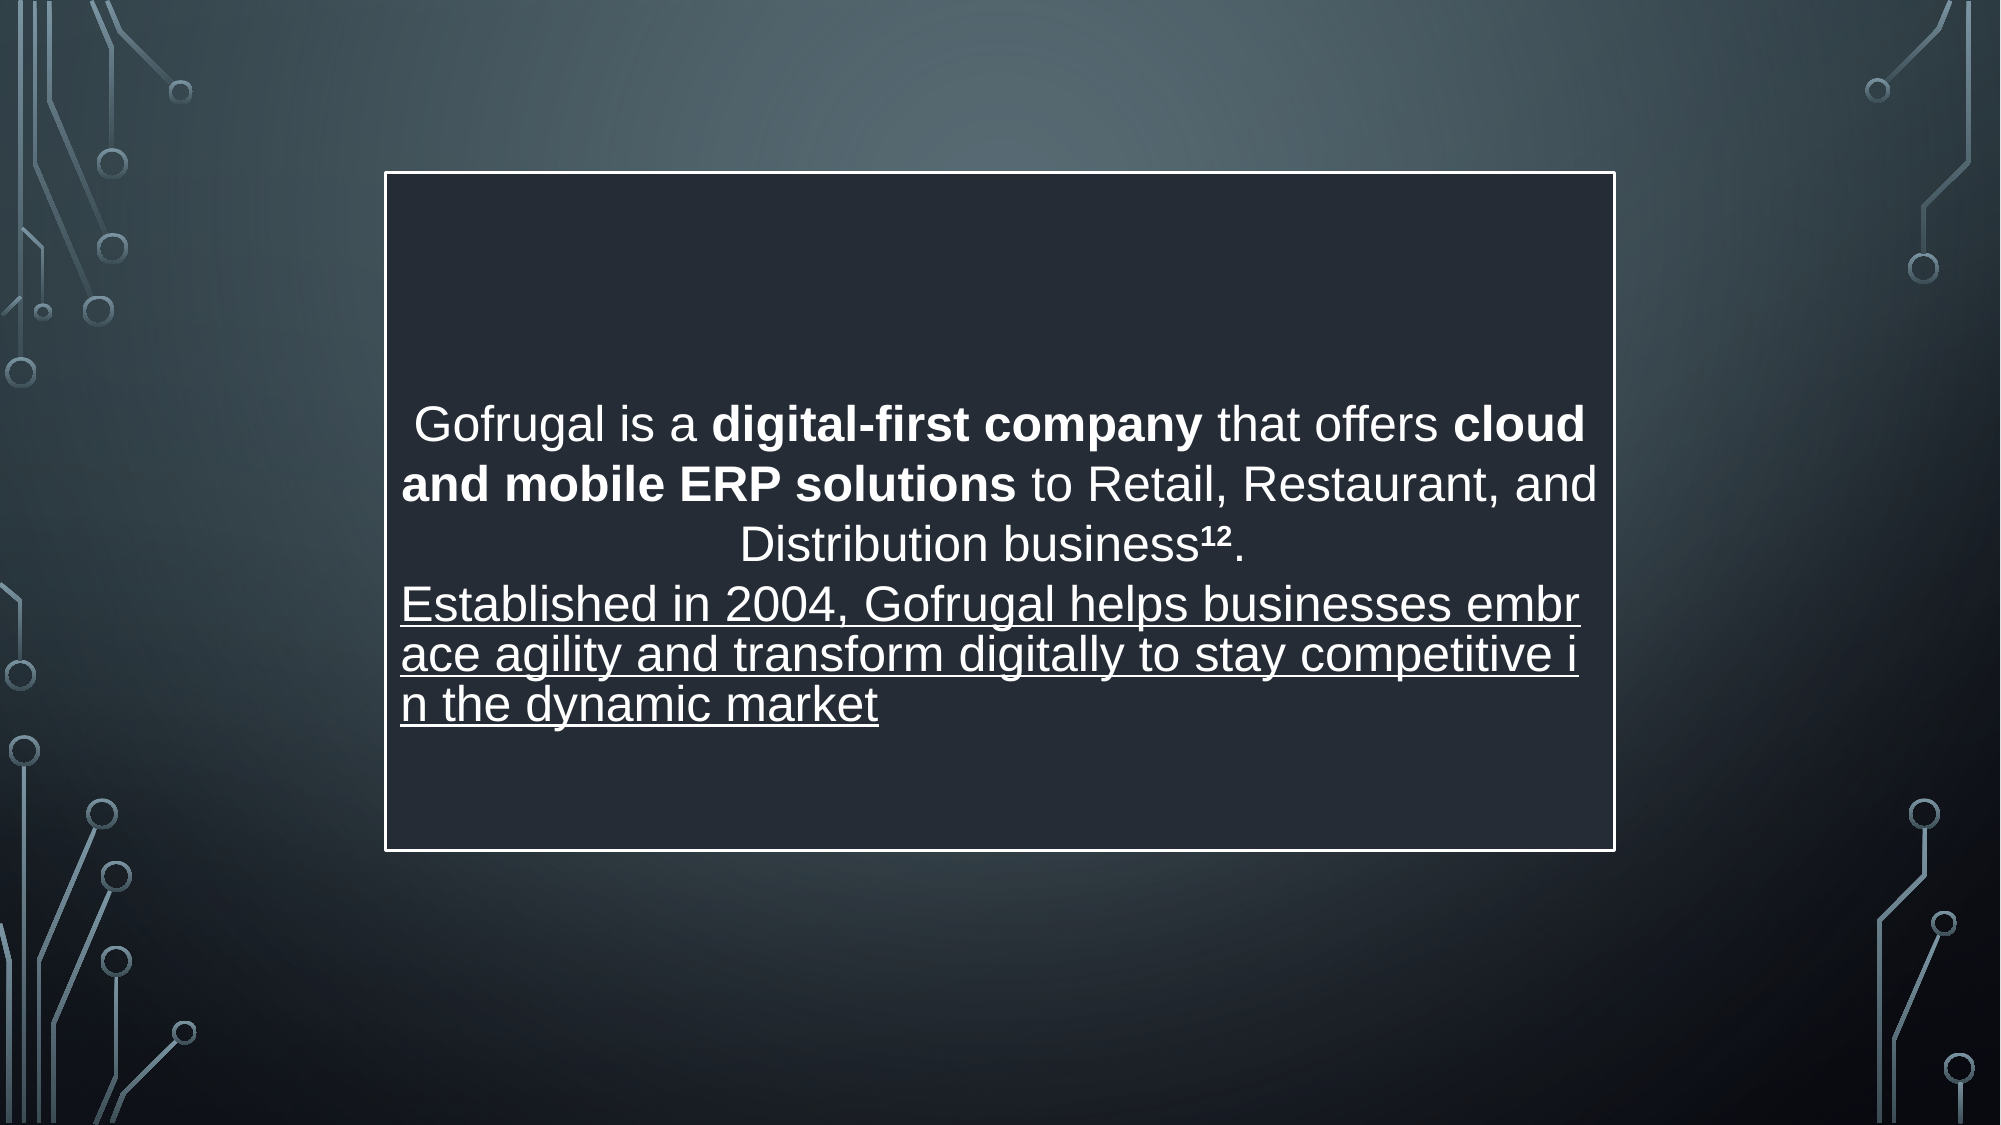

Gofrugal is a digital-first company that offers cloud and mobile ERP solutions to Retail, Restaurant, and Distribution business12. Established in 2004, Gofrugal helps businesses embrace agility and transform digitally to stay competitive in the dynamic market